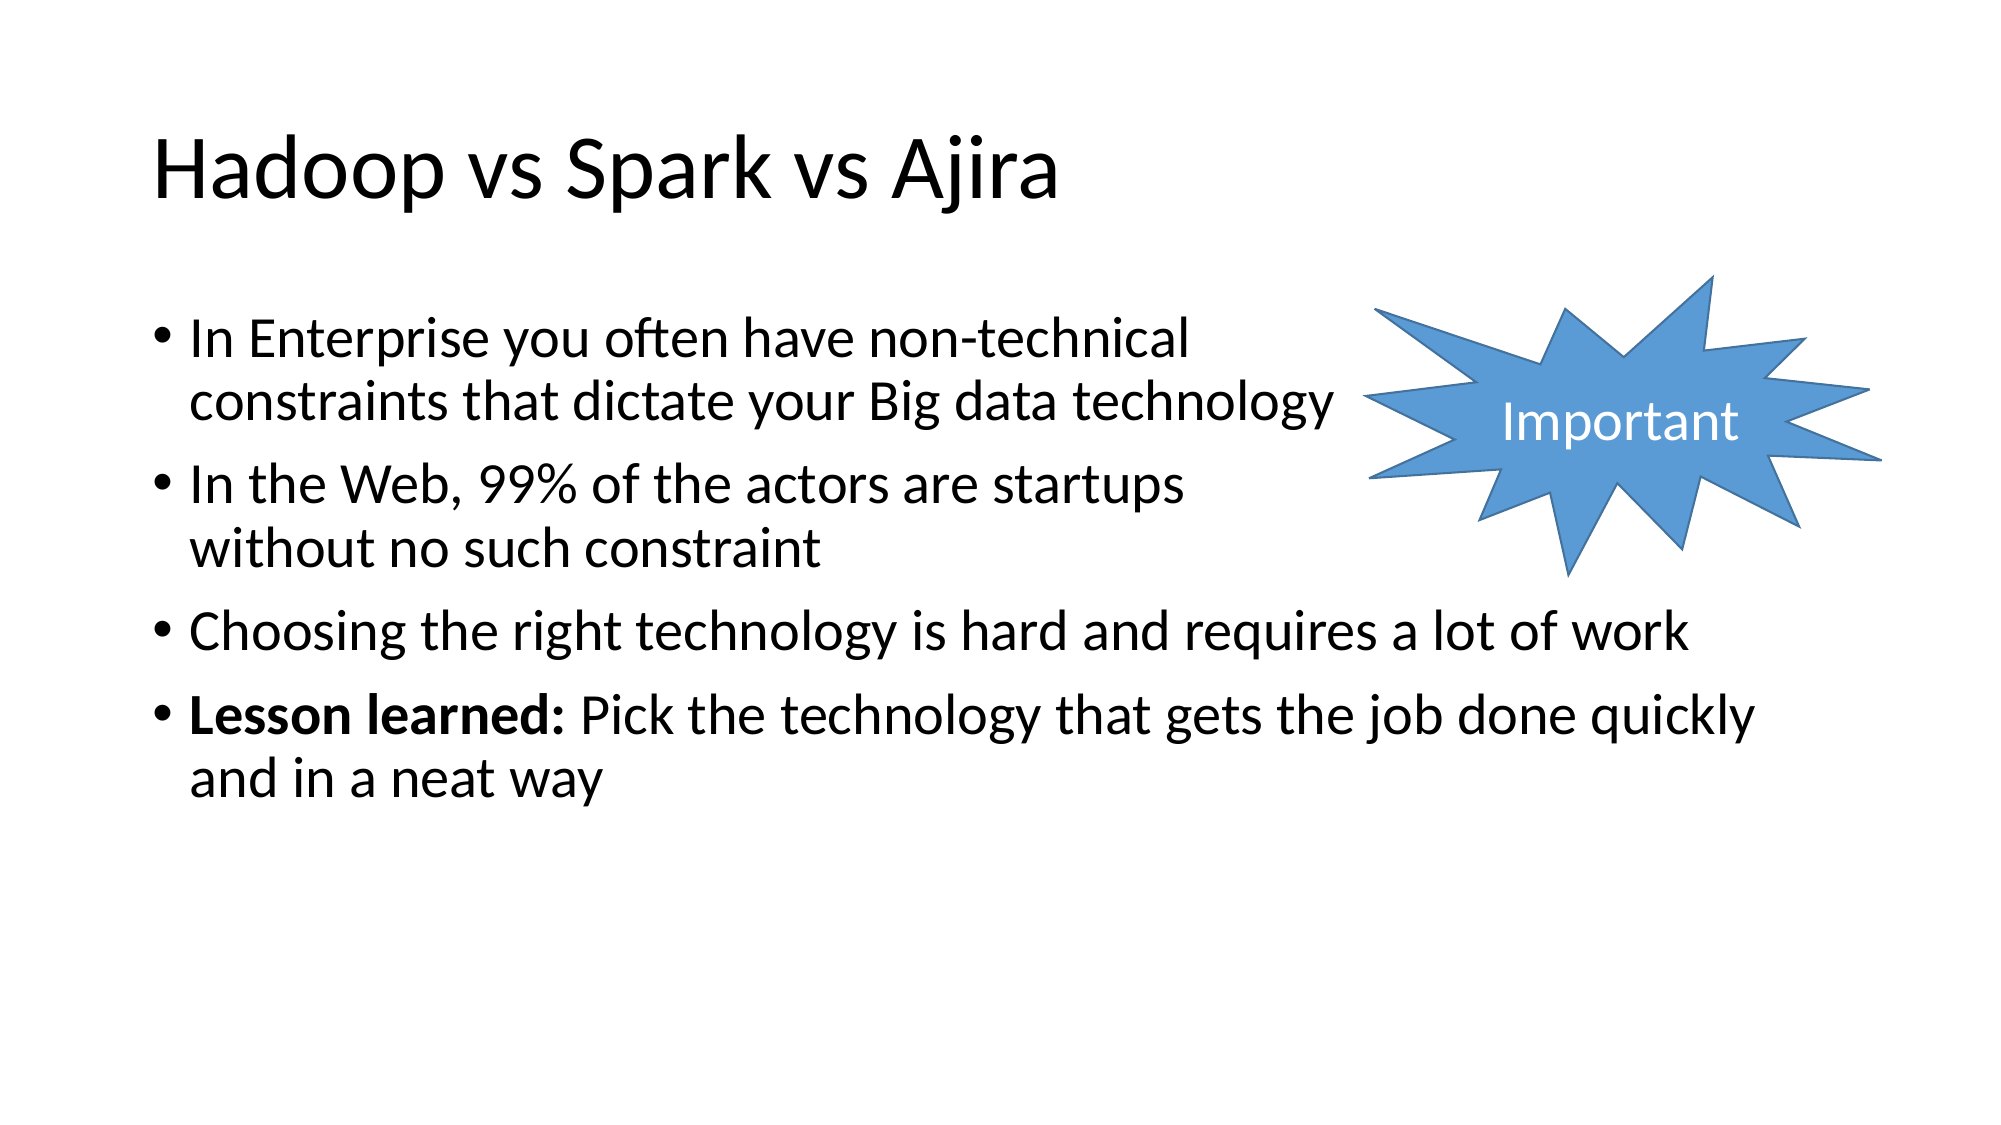

# Hadoop vs Spark vs Ajira
Important
In Enterprise you often have non-technical
constraints that dictate your Big data technology
In the Web, 99% of the actors are startups
without no such constraint
Choosing the right technology is hard and requires a lot of work
Lesson learned: Pick the technology that gets the job done quickly and in a neat way